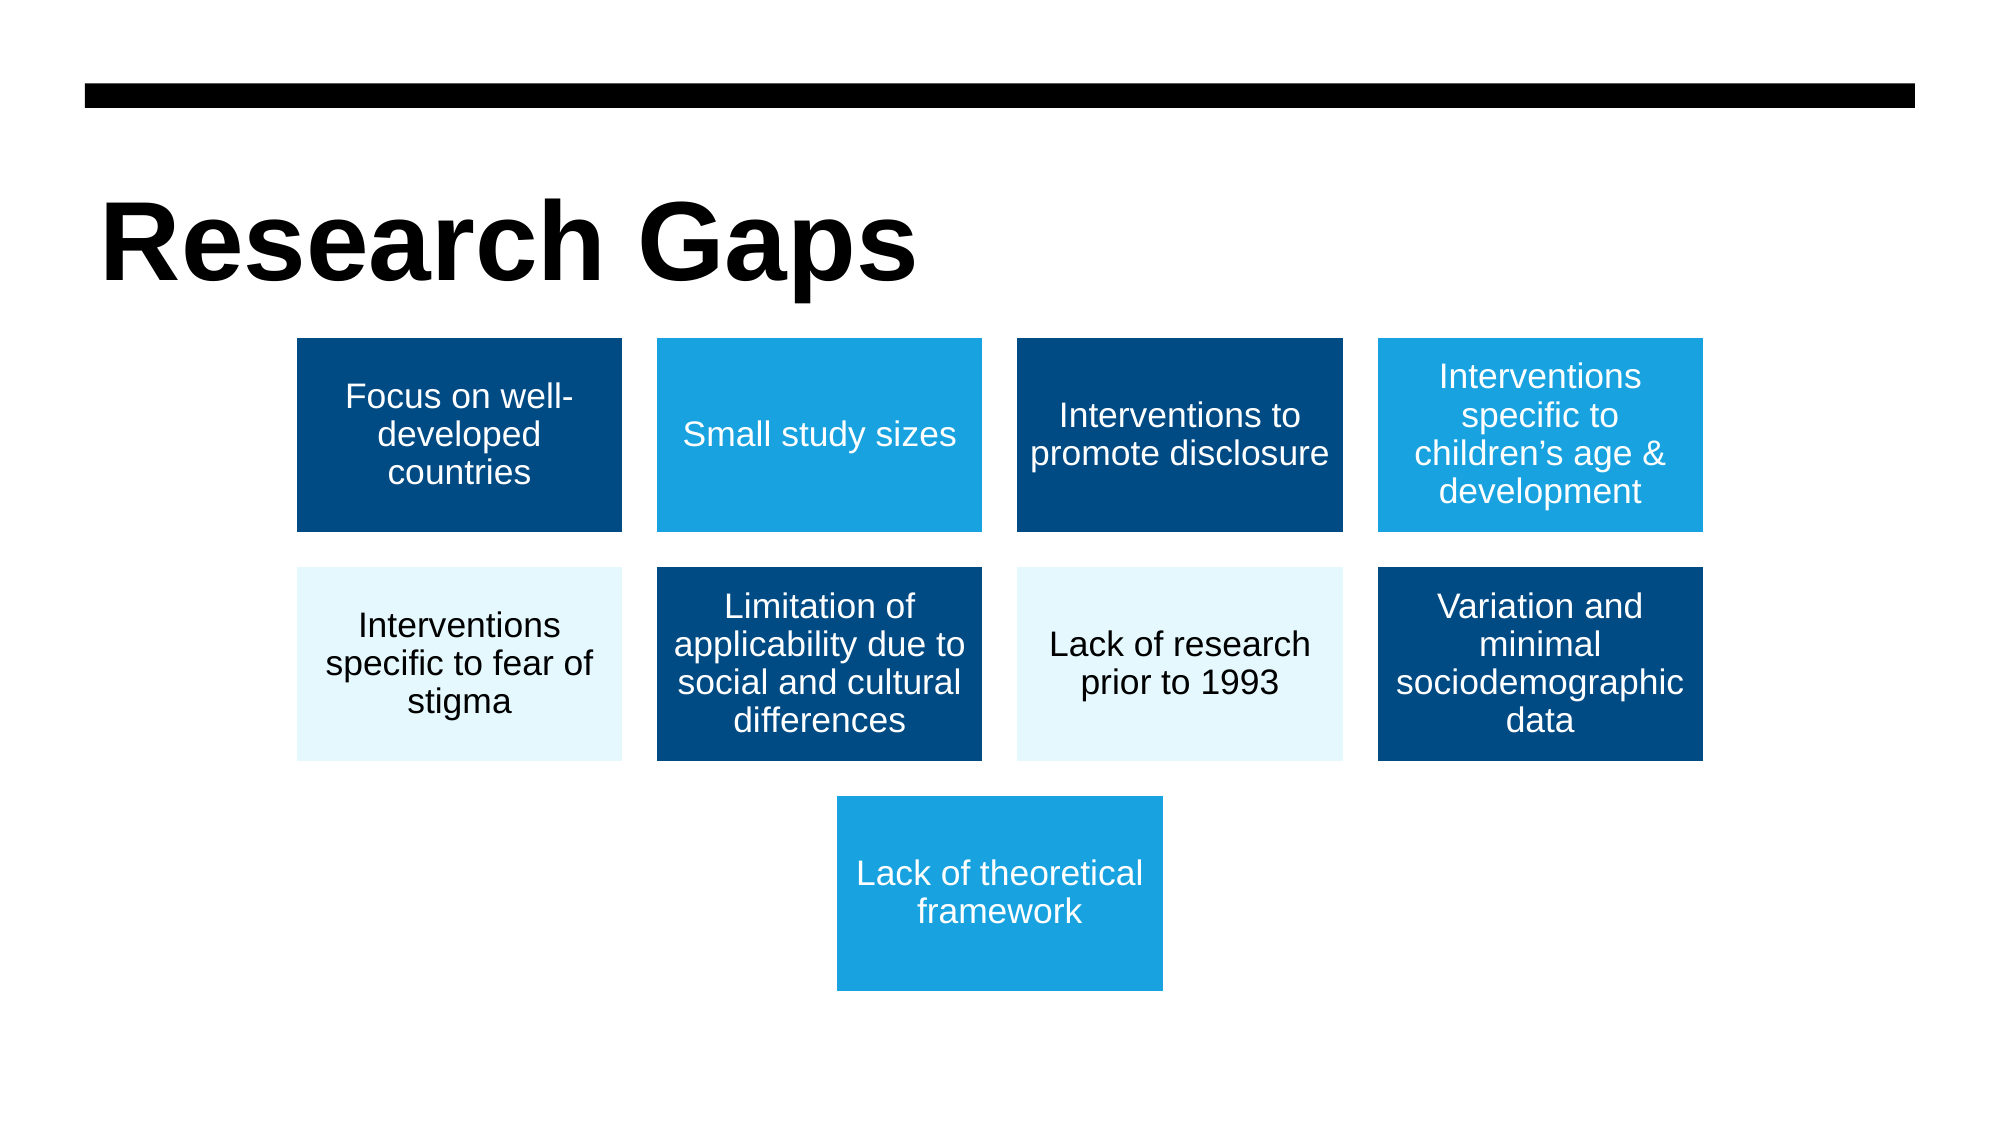

# Research Gaps
Focus on well-developed countries
Small study sizes
Interventions to promote disclosure
Interventions specific to children’s age & development
Interventions specific to fear of stigma
Limitation of applicability due to social and cultural differences
Lack of research prior to 1993
Variation and minimal sociodemographic data
Lack of theoretical framework